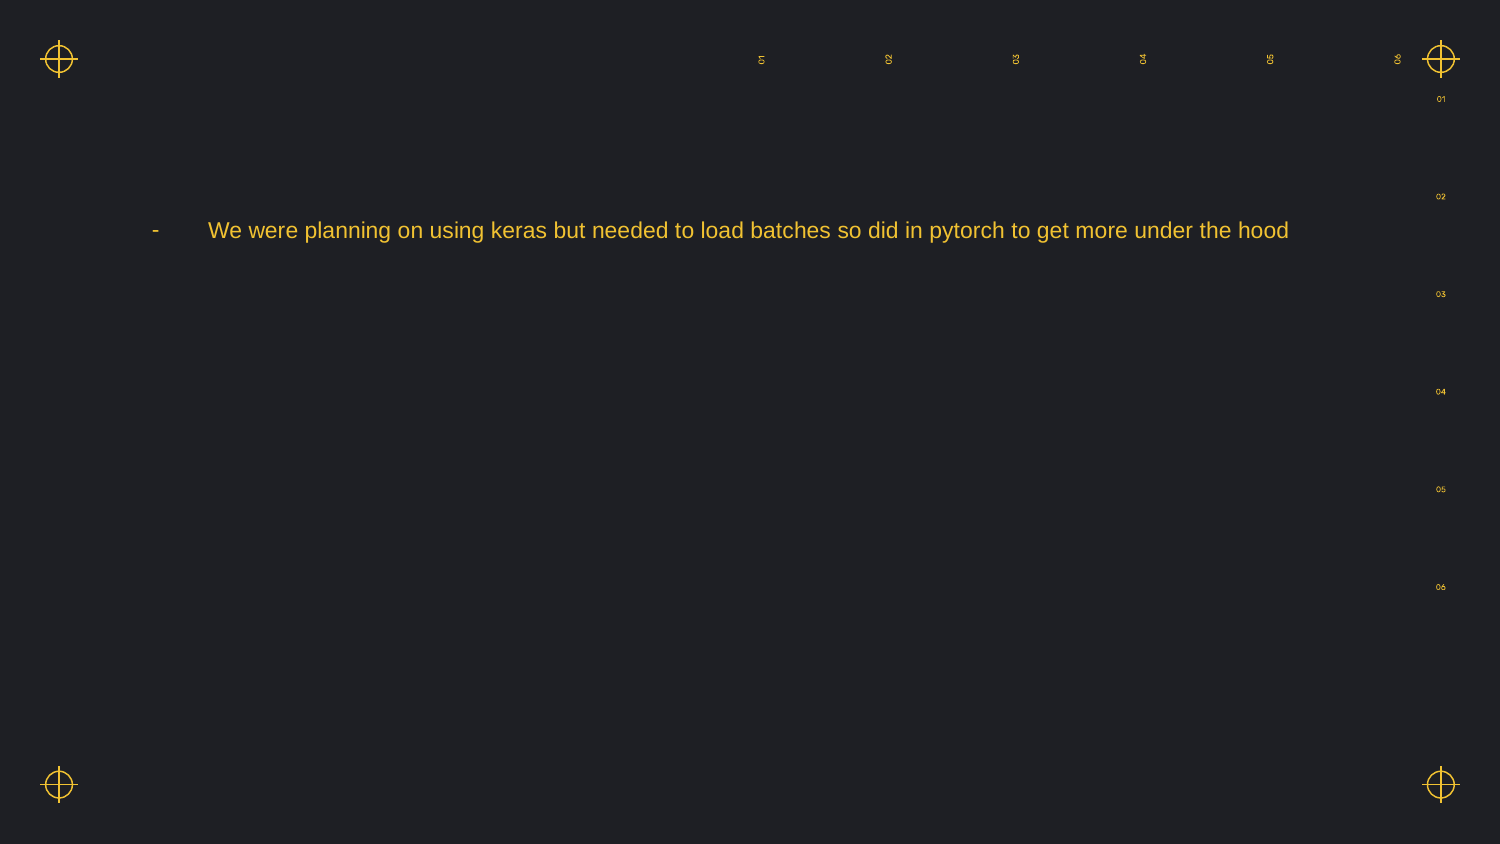

#
We were planning on using keras but needed to load batches so did in pytorch to get more under the hood